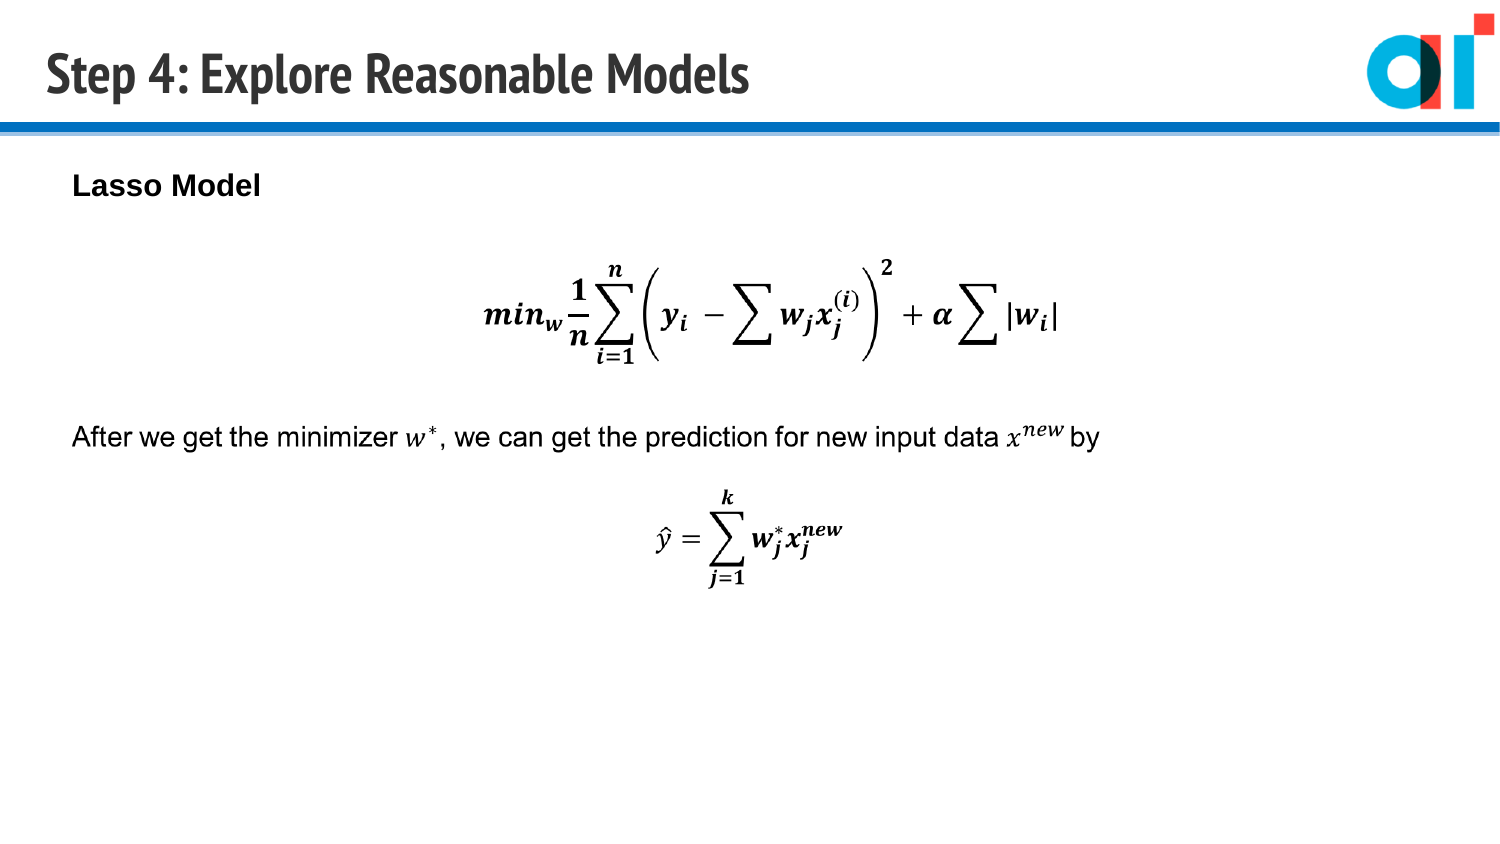

Step 4: Explore Reasonable Models
Lasso Model